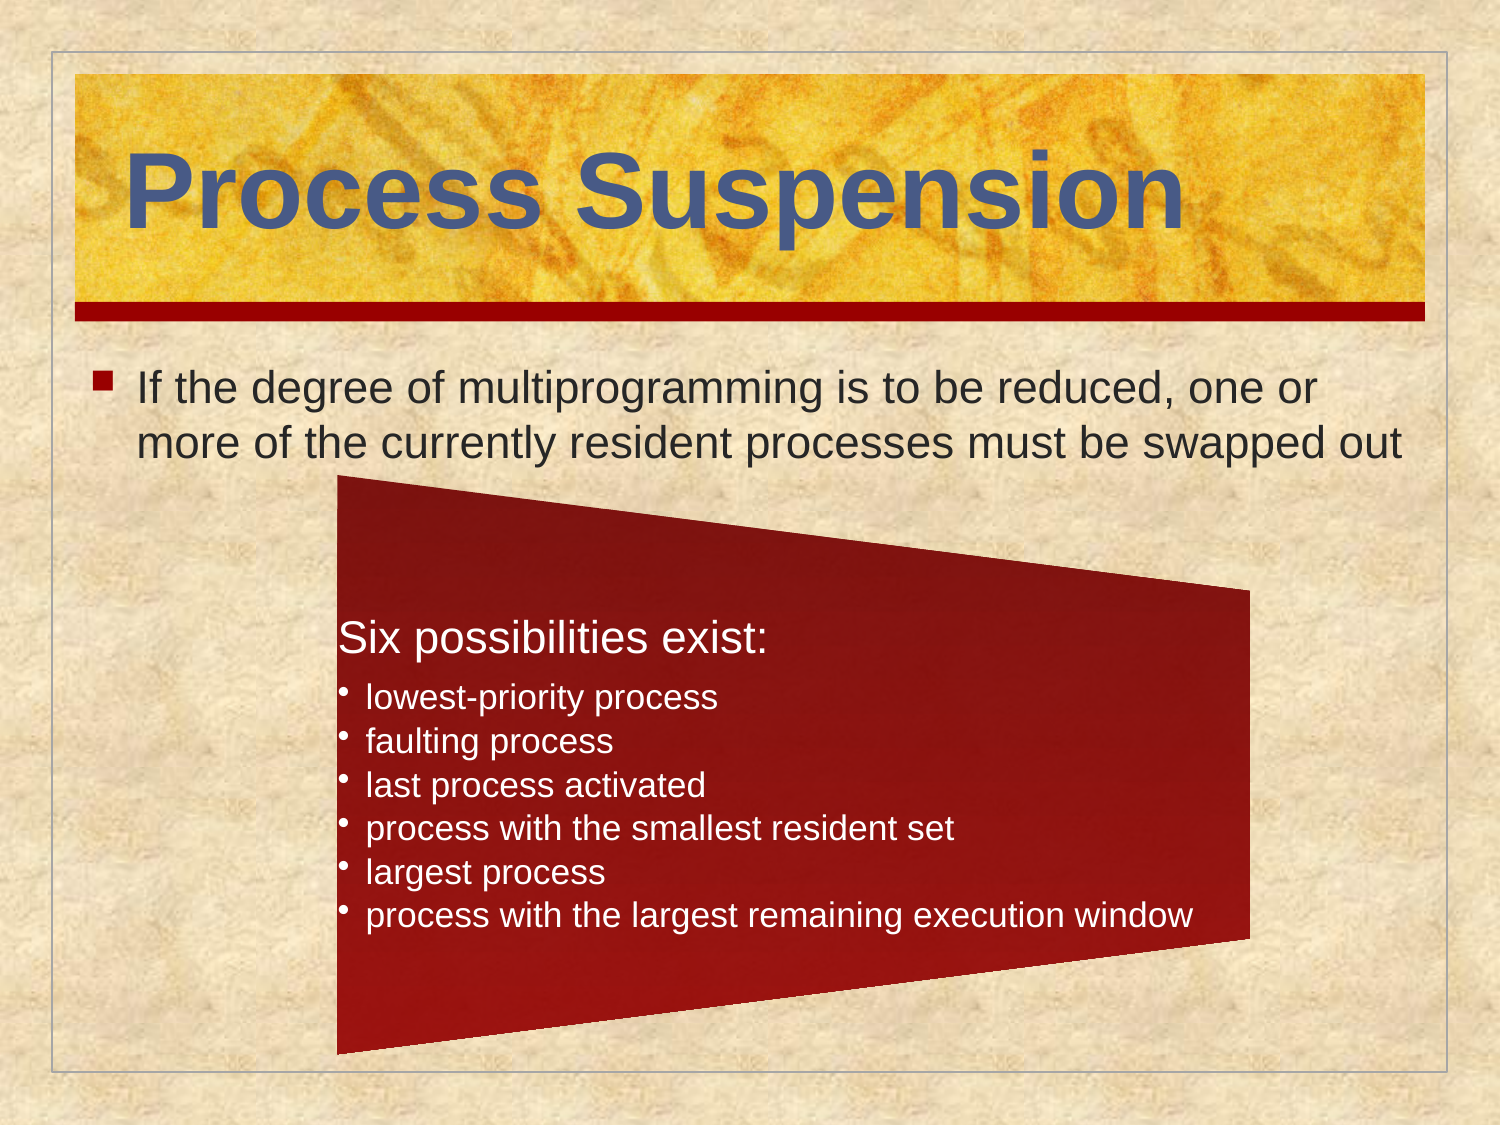

# Process Suspension
If the degree of multiprogramming is to be reduced, one or more of the currently resident processes must be swapped out
Six possibilities exist:
lowest-priority process
faulting process
last process activated
process with the smallest resident set
largest process
process with the largest remaining execution window